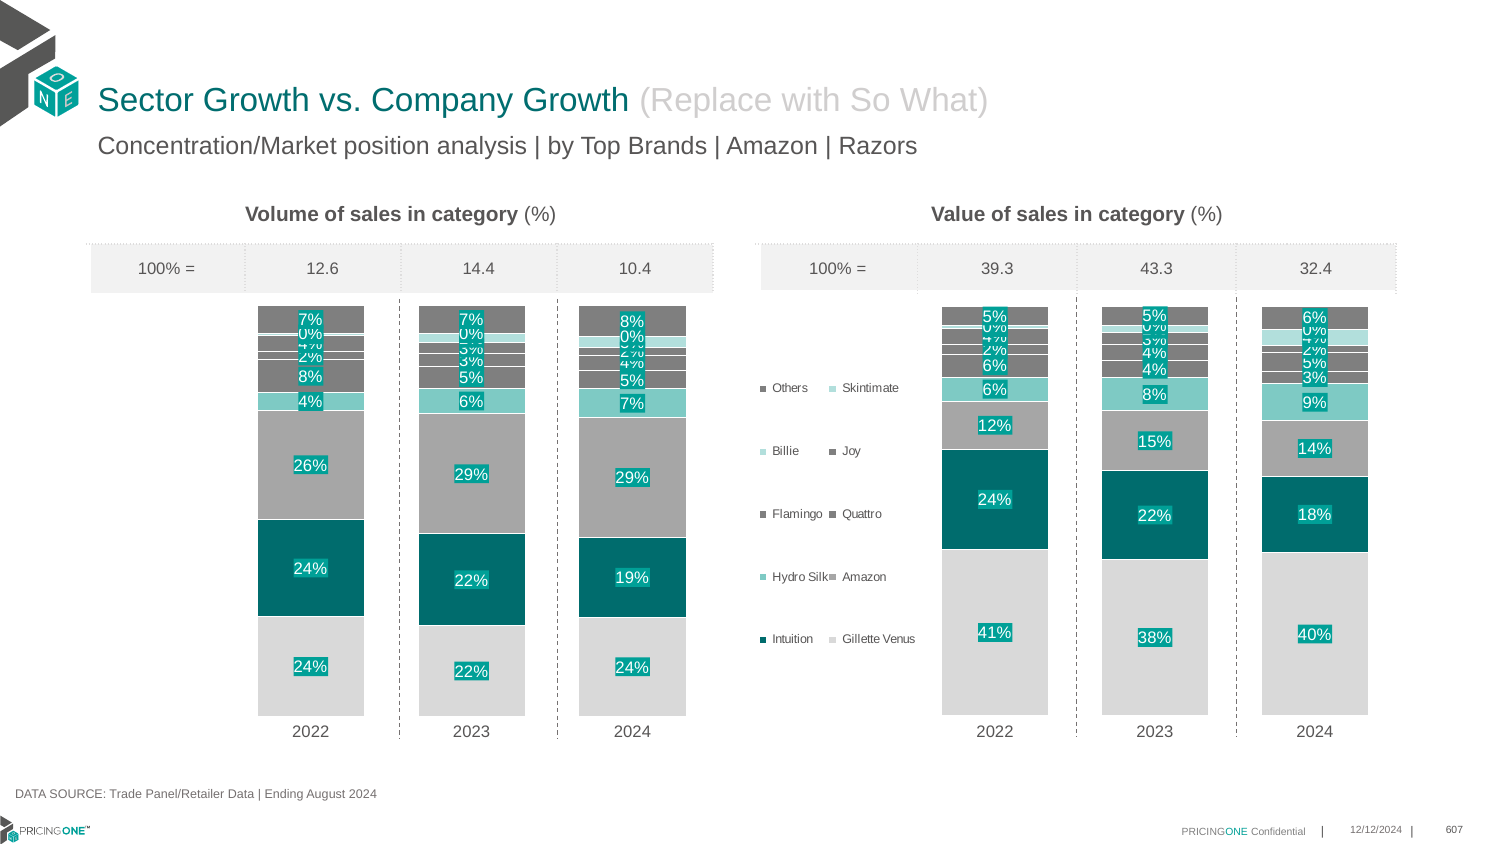

# Sector Growth vs. Company Growth (Replace with So What)
Concentration/Market position analysis | by Top Brands | Amazon | Razors
| Volume of sales in category (%) |  |  |  |
| --- | --- | --- | --- |
| 100% = | 12.6 | 14.4 | 10.4 |
| Value of sales in category (%) |  |  |  |
| --- | --- | --- | --- |
| 100% = | 39.3 | 43.3 | 32.4 |

### Chart

| Category | Gillette Venus | Intuition | Amazon | Hydro Silk | Quattro | Flamingo | Joy | Billie | Skintimate | Others |
|---|---|---|---|---|---|---|---|---|---|---|
| 2022 | 0.24216399011407 | 0.2375841000498553 | 0.26489580019506936 | 0.04313206286755182 | 0.07938476111305495 | 0.020186711997561713 | 0.03928110210870934 | 0.004444809037039837 | 2.1679671028065884e-05 | 0.06890498284605956 |
| 2023 | 0.2207954456798566 | 0.22284381527178188 | 0.293033808128066 | 0.061314696369865127 | 0.052975525623950685 | 0.031588800719202545 | 0.027361431208626212 | 0.020843658126691703 | 8.051603560141452e-06 | 0.0692347672683991 |
| 2024 | 0.24102176724897492 | 0.19409916996800122 | 0.2921132987484266 | 0.06919218880858387 | 0.04506860658665102 | 0.0374196705666157 | 0.0173905978875108 | 0.028471231693810547 | 3.2938920965123826e-05 | 0.07519052957046014 |

### Chart

| Category | Gillette Venus | Intuition | Amazon | Hydro Silk | Quattro | Flamingo | Joy | Billie | Skintimate | Others |
|---|---|---|---|---|---|---|---|---|---|---|
| 2022 | 0.4065441941765688 | 0.24350132466780552 | 0.118013320283428 | 0.058524893393019986 | 0.05622567926135813 | 0.02395536960859084 | 0.03799303836620285 | 0.006708440471031657 | 7.146893484479873e-05 | 0.048462270837149456 |
| 2023 | 0.38183555369551686 | 0.21659243394263558 | 0.14566756202837527 | 0.08045439645197722 | 0.04278161613450358 | 0.03871438761997488 | 0.02856596712318999 | 0.018596505050506917 | 1.8796407383081036e-05 | 0.046772781545936615 |
| 2024 | 0.39932650119025653 | 0.1844227113158608 | 0.13692957365784084 | 0.08951461057503557 | 0.030705757163968377 | 0.045300700370741305 | 0.017460799061435987 | 0.039984458906792295 | 9.650686802067006e-05 | 0.05625838089004763 |
DATA SOURCE: Trade Panel/Retailer Data | Ending August 2024

12/12/2024
607